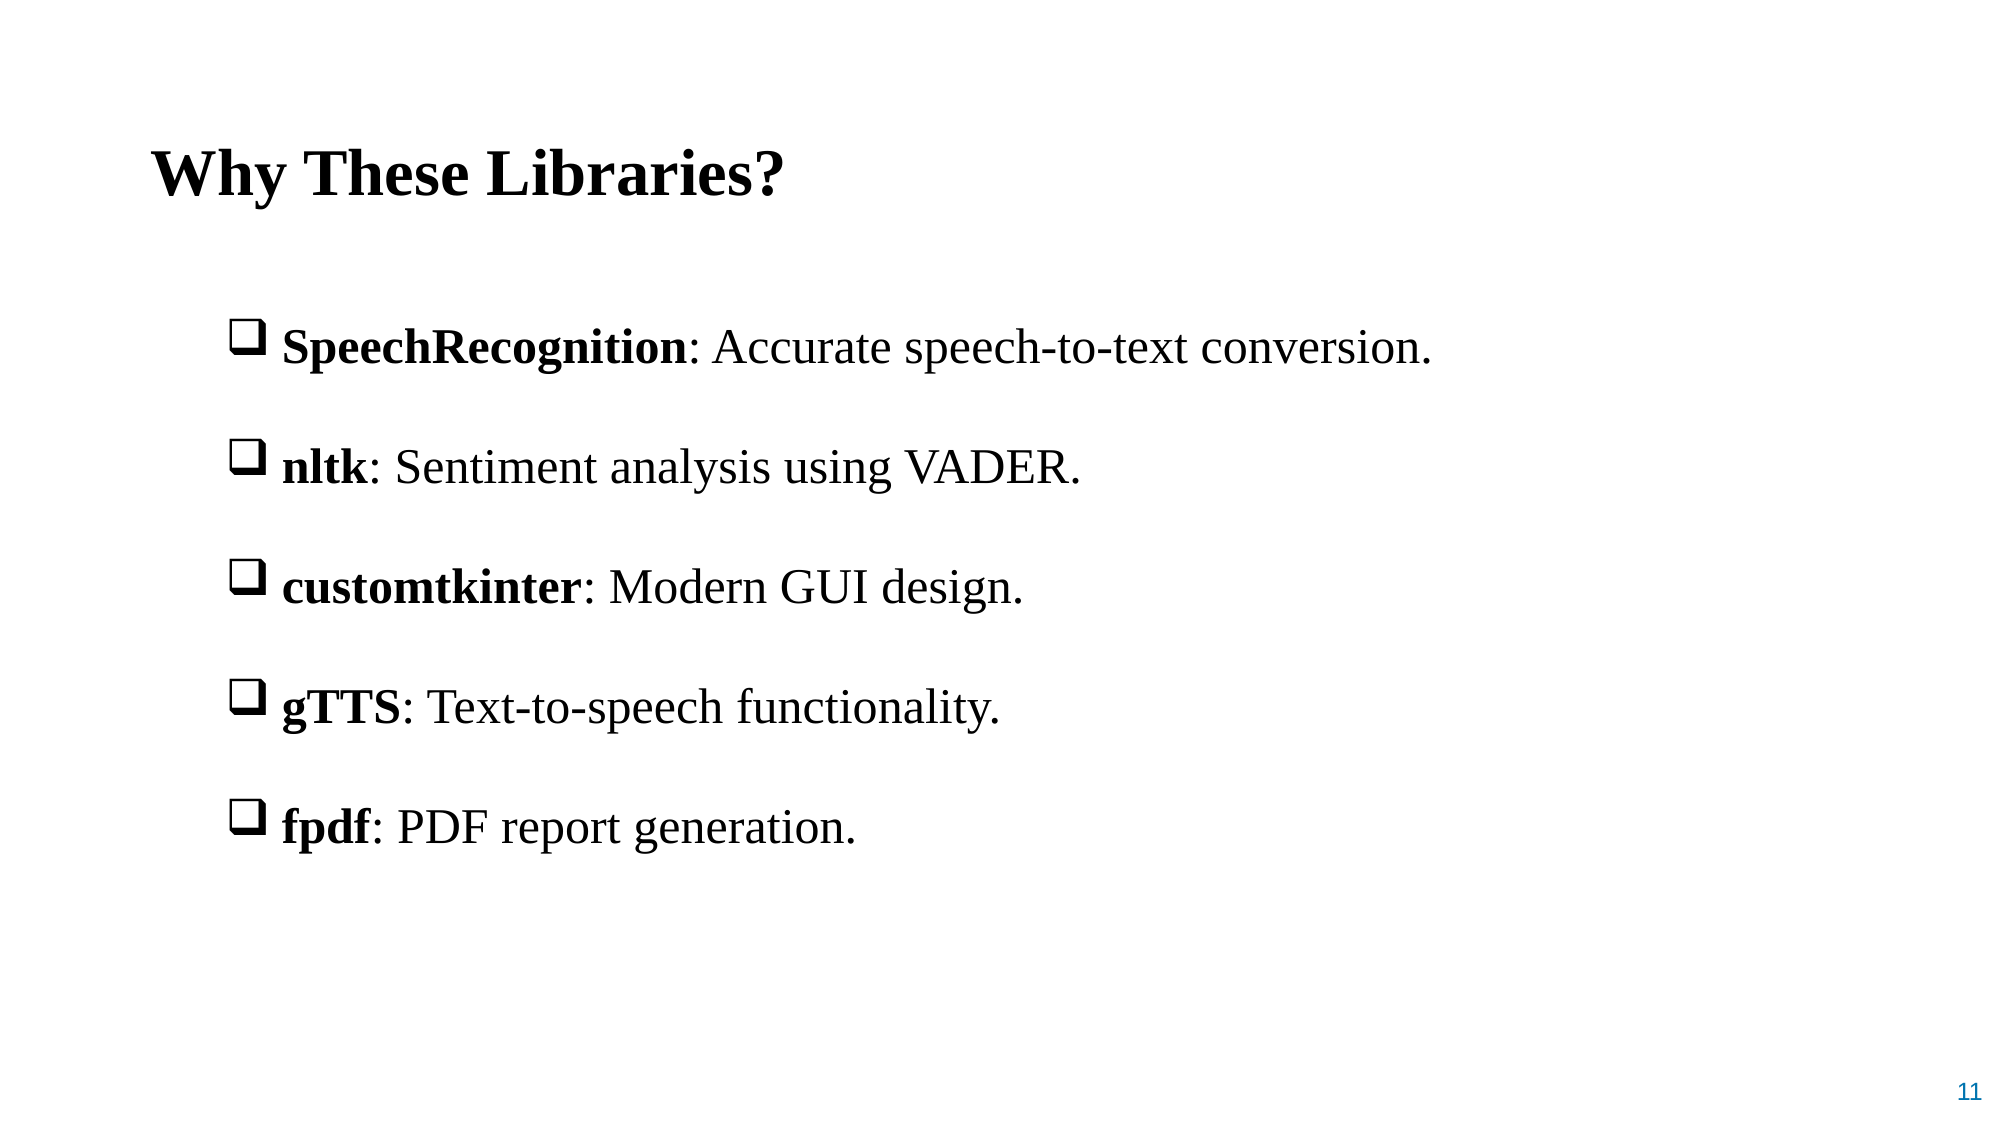

Why These Libraries?

SpeechRecognition: Accurate speech-to-text conversion.
nltk: Sentiment analysis using VADER.
customtkinter: Modern GUI design.
gTTS: Text-to-speech functionality.
fpdf: PDF report generation.
11